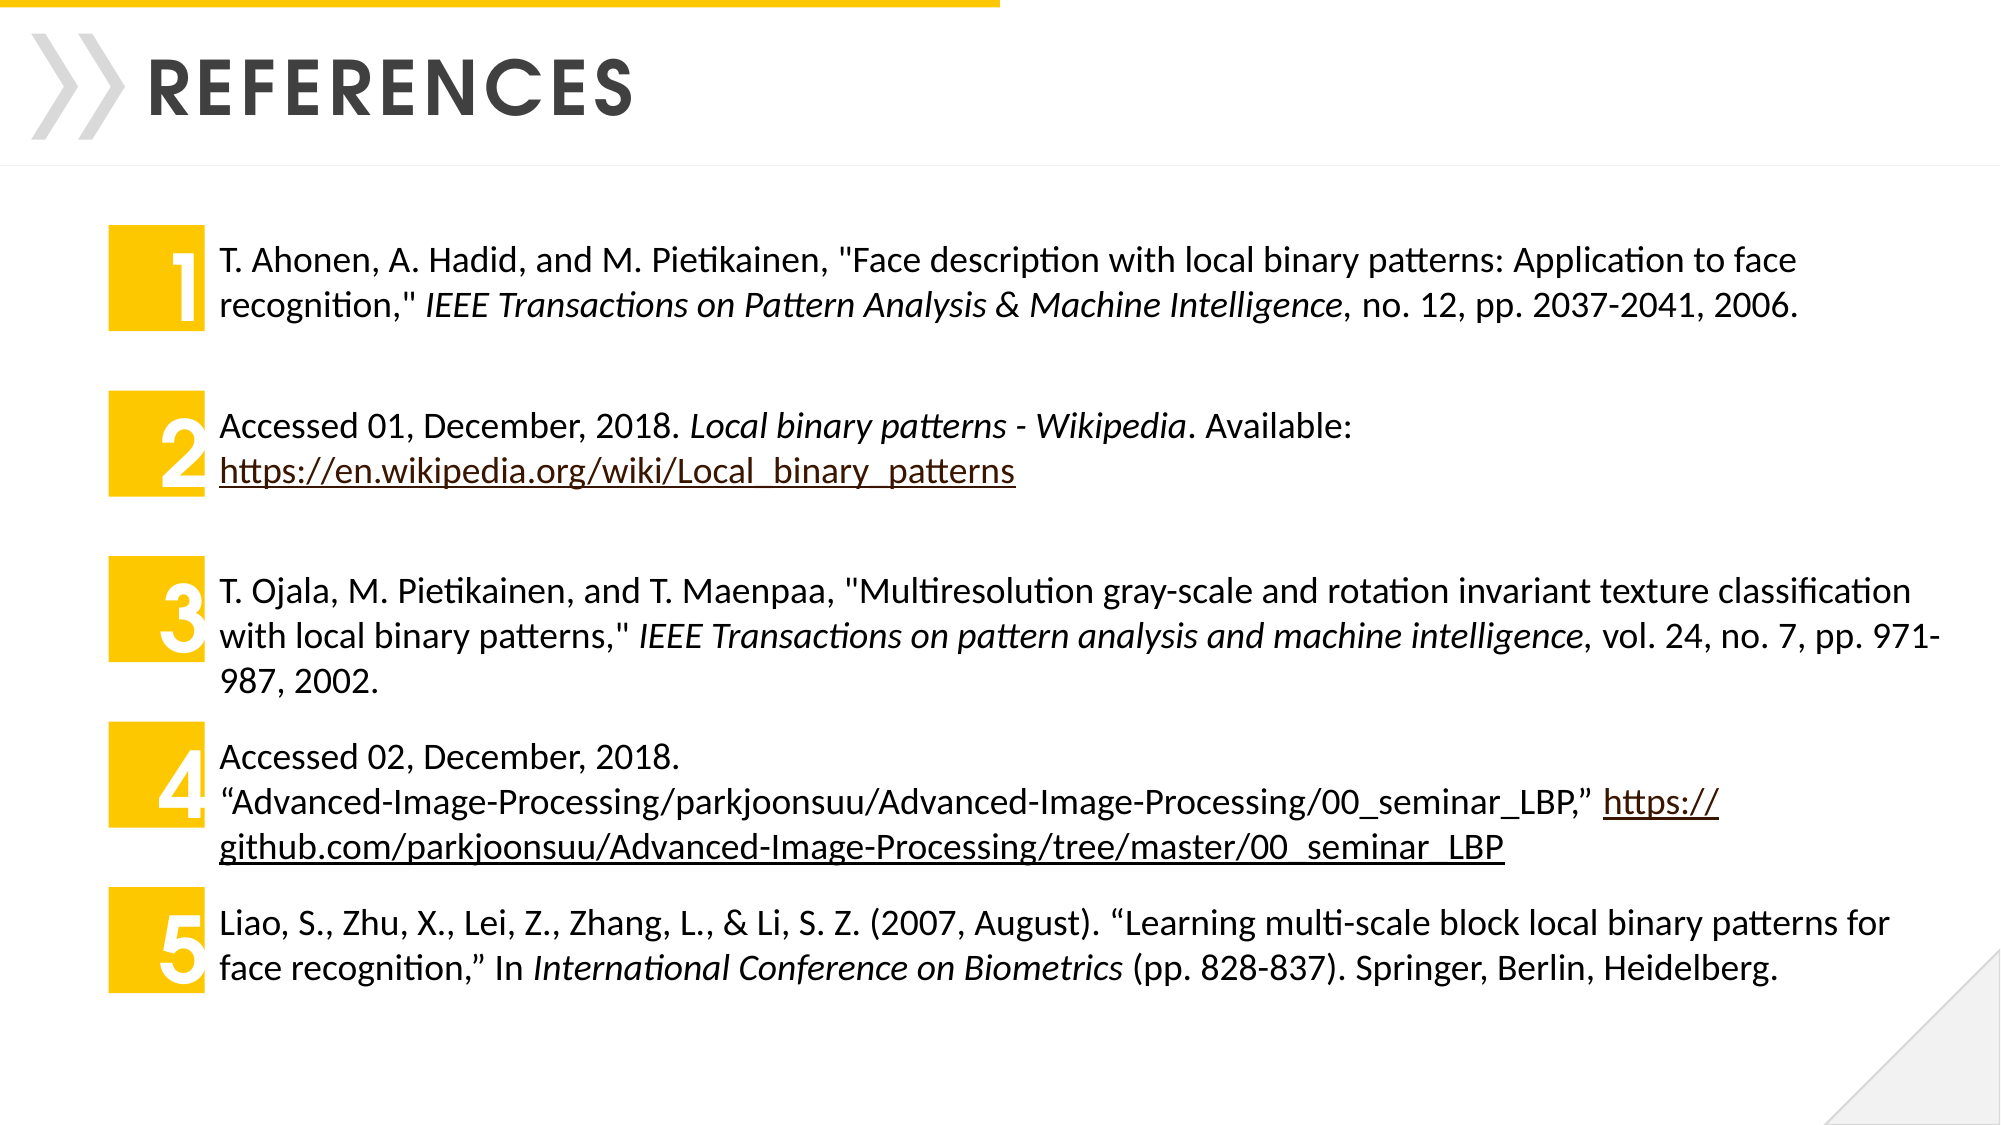

REFERENCES

1

T. Ahonen, A. Hadid, and M. Pietikainen, "Face description with local binary patterns: Application to face recognition," IEEE Transactions on Pattern Analysis & Machine Intelligence, no. 12, pp. 2037-2041, 2006.
2

Accessed 01, December, 2018. Local binary patterns - Wikipedia. Available: https://en.wikipedia.org/wiki/Local_binary_patterns
3

T. Ojala, M. Pietikainen, and T. Maenpaa, "Multiresolution gray-scale and rotation invariant texture classification with local binary patterns," IEEE Transactions on pattern analysis and machine intelligence, vol. 24, no. 7, pp. 971-987, 2002.
4

Accessed 02, December, 2018. “Advanced-Image-Processing/parkjoonsuu/Advanced-Image-Processing/00_seminar_LBP,” https://github.com/parkjoonsuu/Advanced-Image-Processing/tree/master/00_seminar_LBP
5

Liao, S., Zhu, X., Lei, Z., Zhang, L., & Li, S. Z. (2007, August). “Learning multi-scale block local binary patterns for face recognition,” In International Conference on Biometrics (pp. 828-837). Springer, Berlin, Heidelberg.